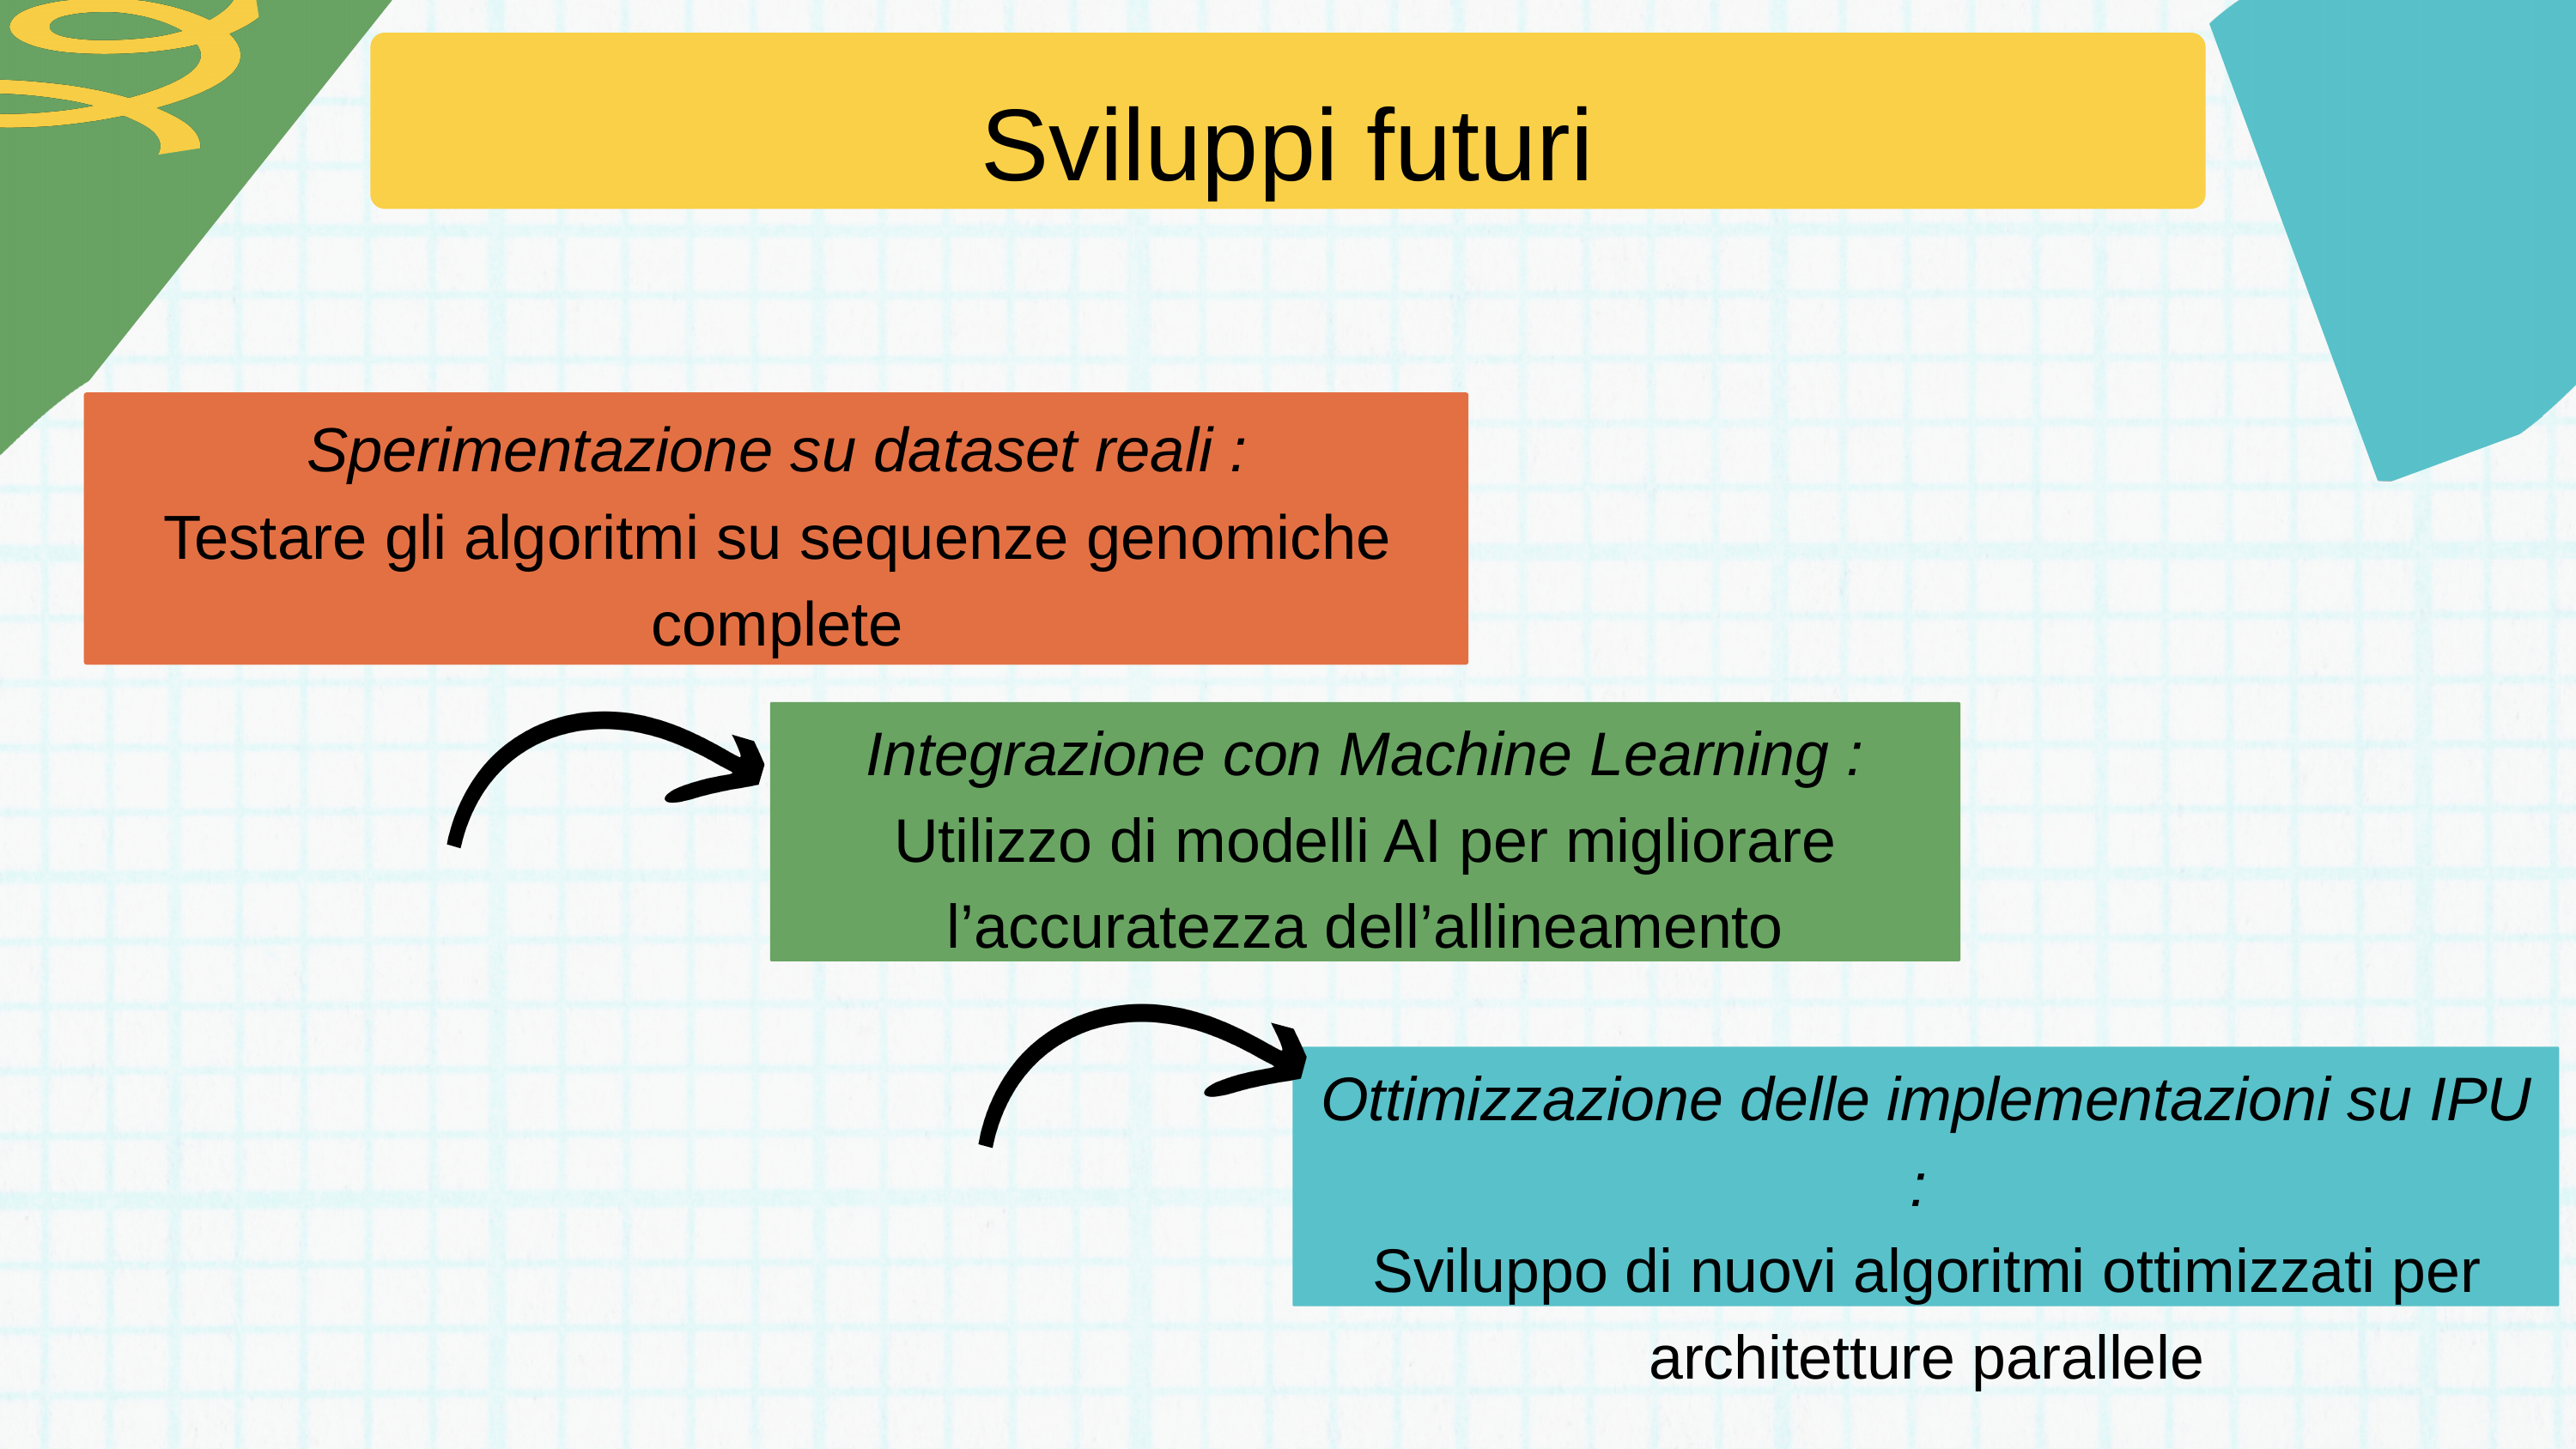

Sviluppi futuri

Sperimentazione su dataset reali :
Testare gli algoritmi su sequenze genomiche complete

Integrazione con Machine Learning :
Utilizzo di modelli AI per migliorare l’accuratezza dell’allineamento

Ottimizzazione delle implementazioni su IPU :
Sviluppo di nuovi algoritmi ottimizzati per architetture parallele